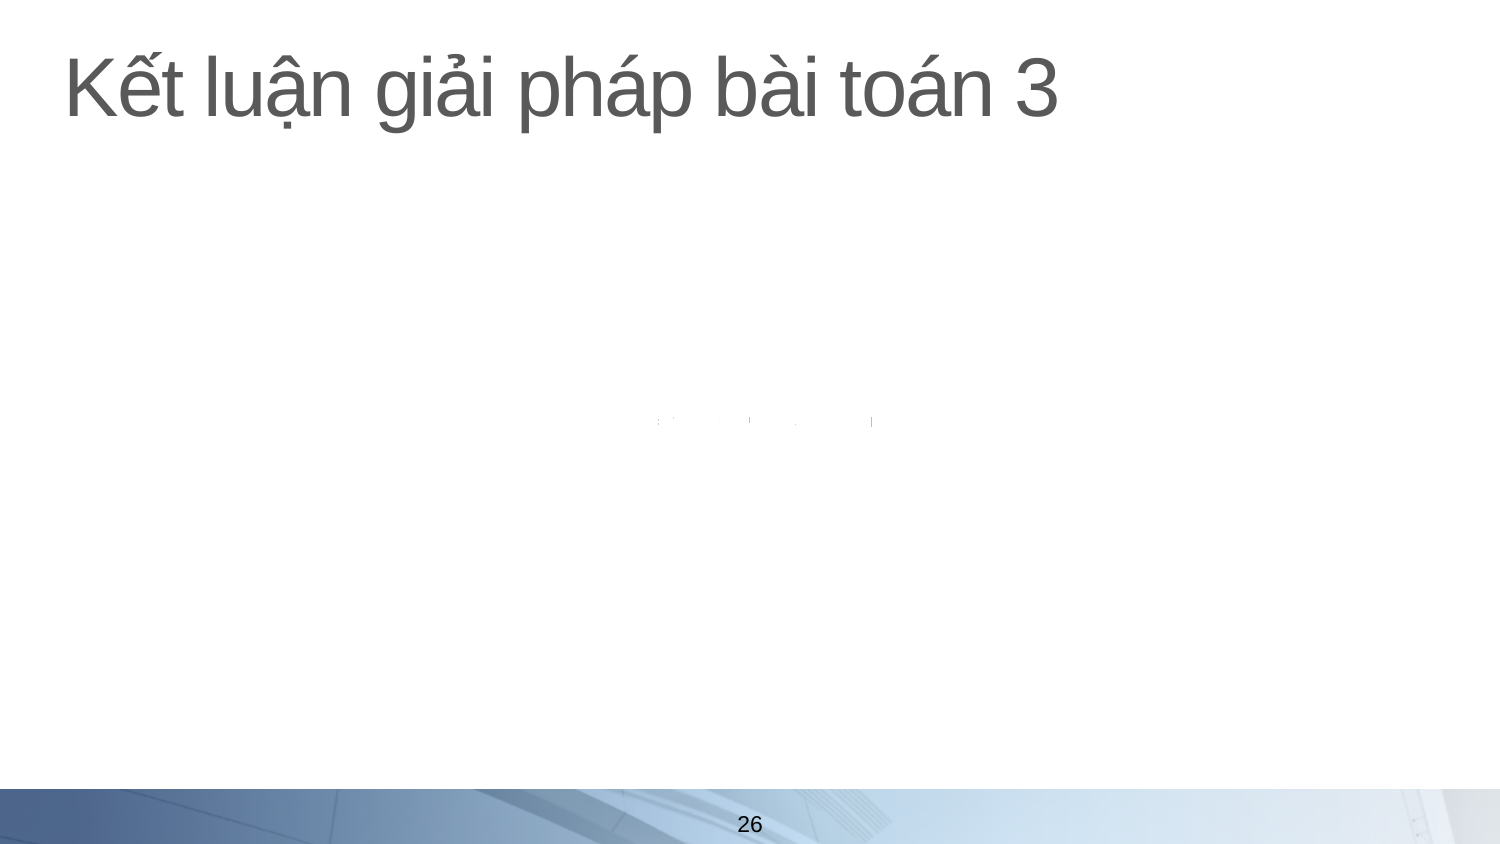

# Kết luận giải pháp bài toán 3